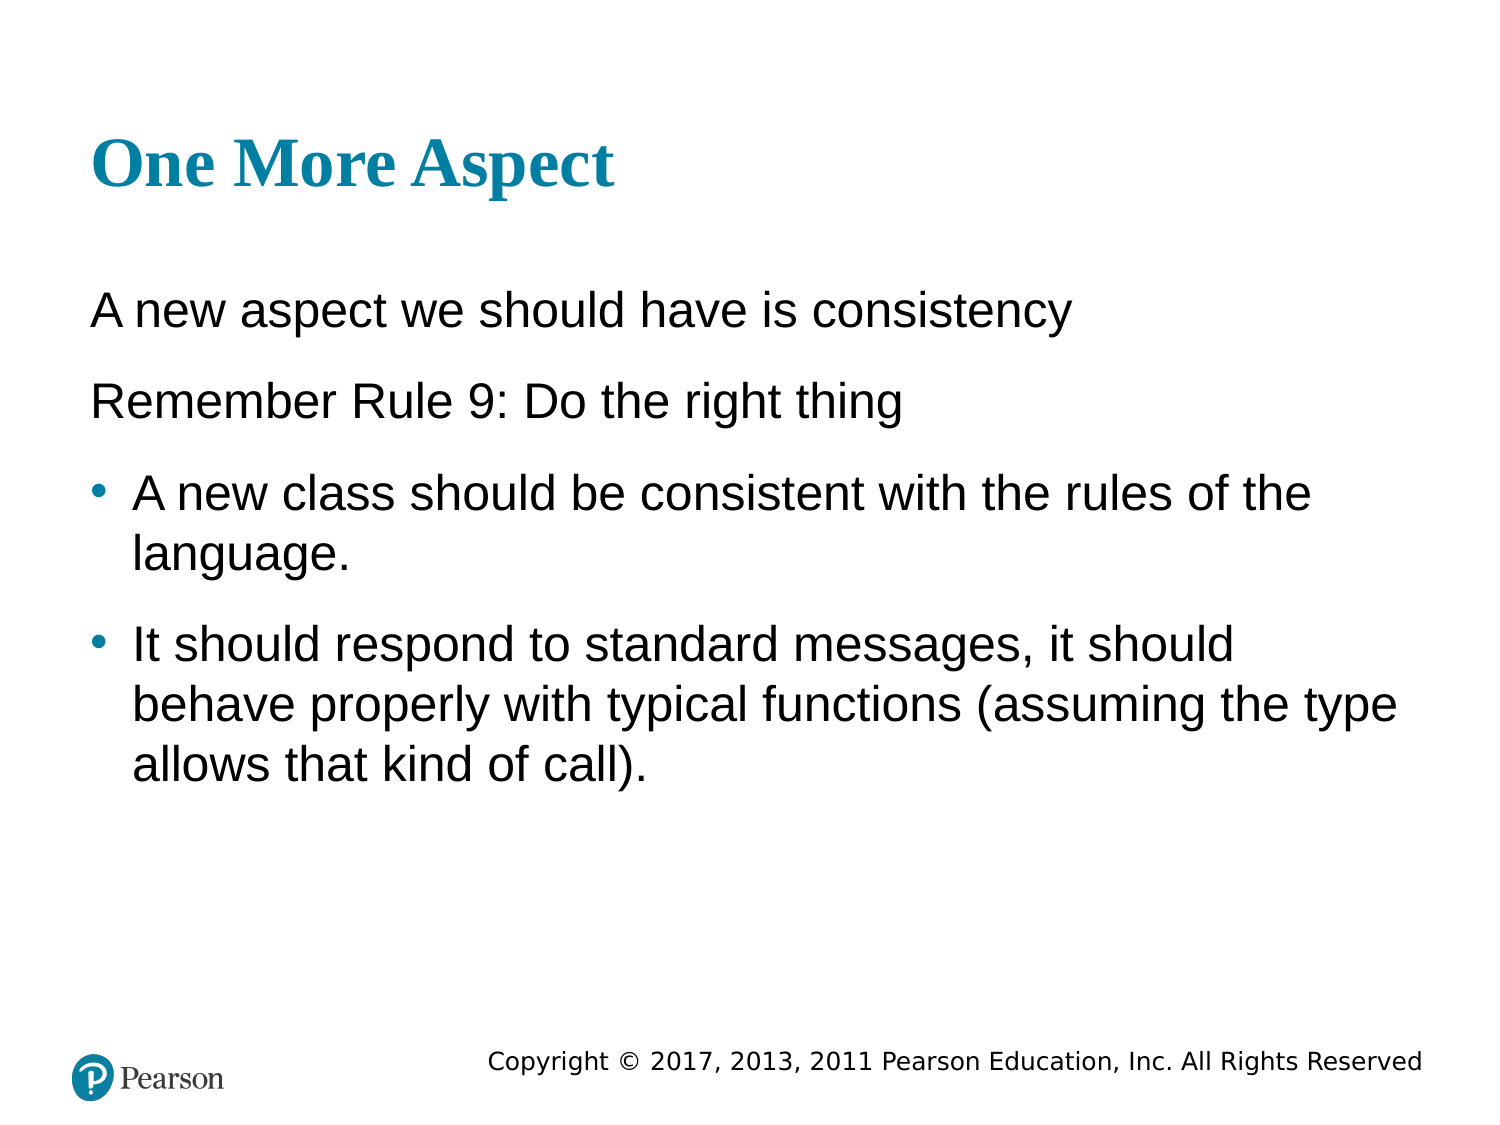

# One More Aspect
A new aspect we should have is consistency
Remember Rule 9: Do the right thing
A new class should be consistent with the rules of the language.
It should respond to standard messages, it should behave properly with typical functions (assuming the type allows that kind of call).